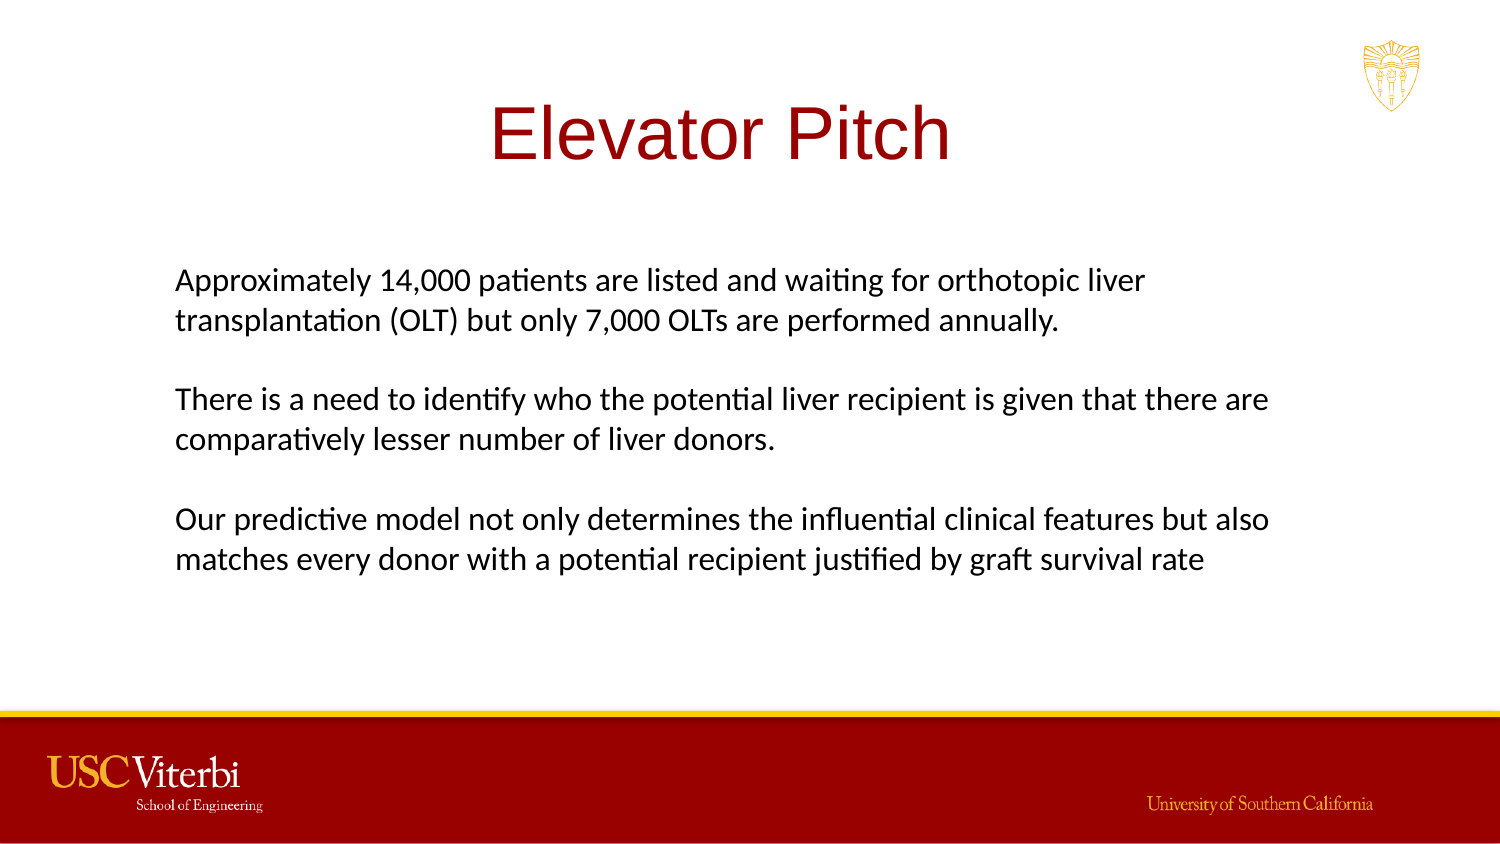

Elevator Pitch

Approximately 14,000 patients are listed and waiting for orthotopic liver transplantation (OLT) but only 7,000 OLTs are performed annually.

There is a need to identify who the potential liver recipient is given that there are comparatively lesser number of liver donors.

Our predictive model not only determines the influential clinical features but also matches every donor with a potential recipient justified by graft survival rate